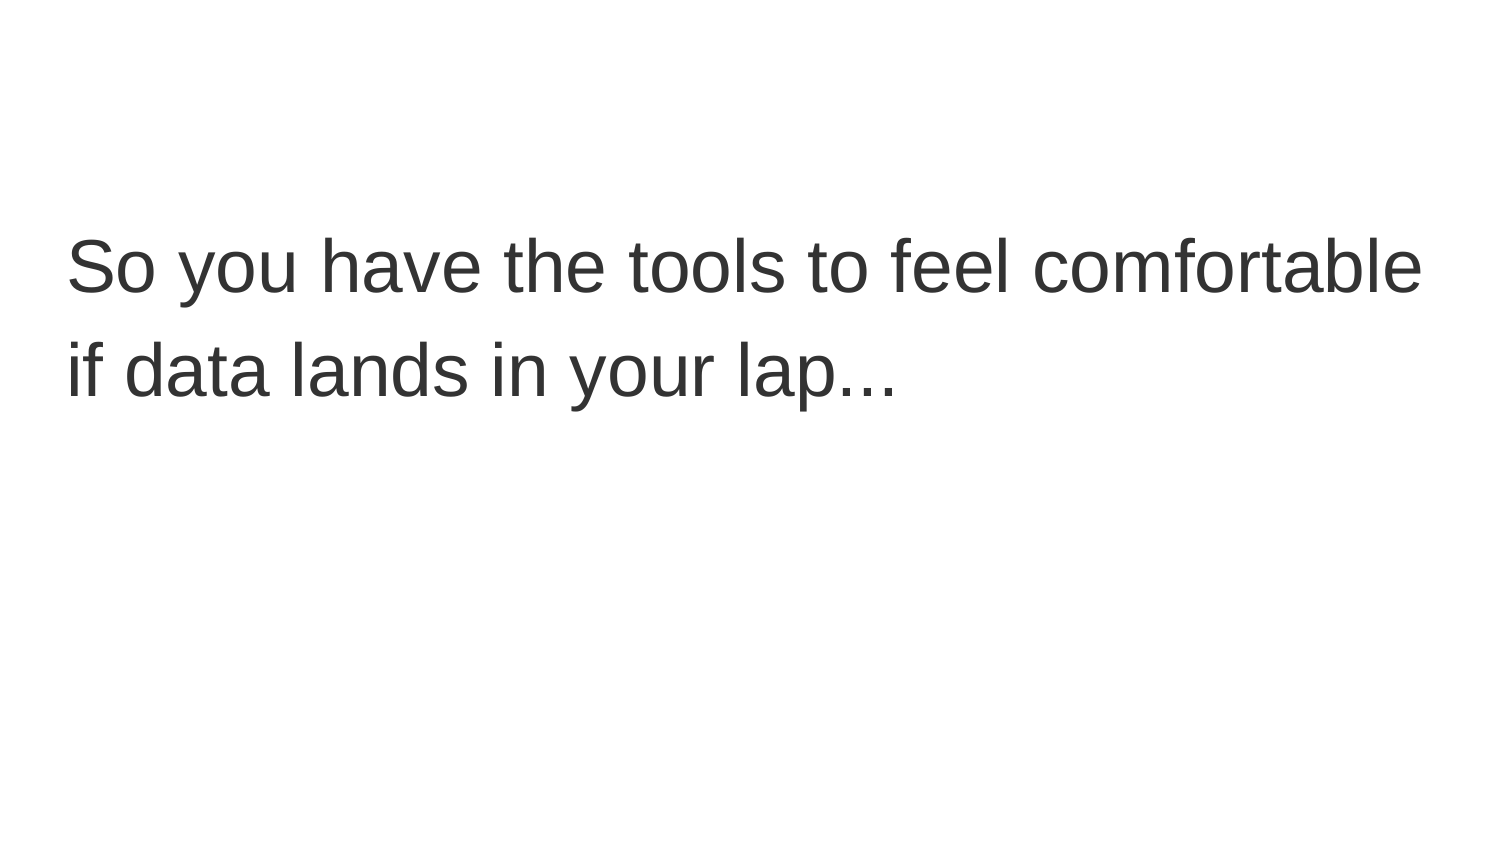

#
So you have the tools to feel comfortable if data lands in your lap...